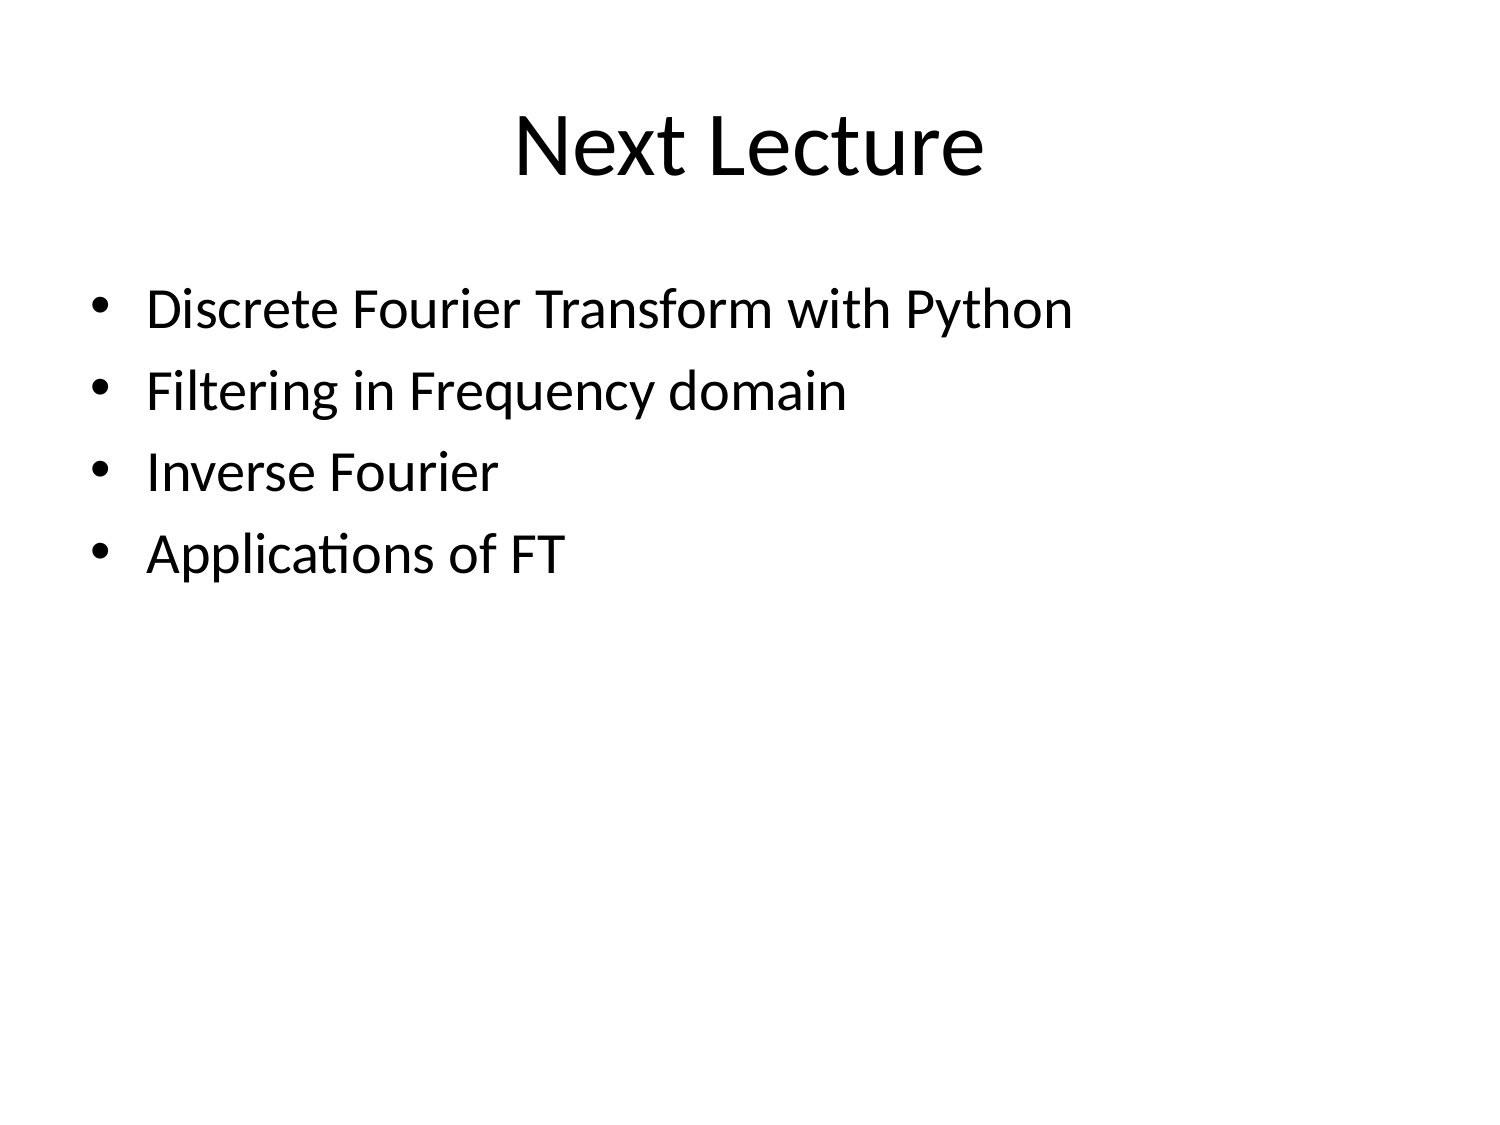

# Next Lecture
Discrete Fourier Transform with Python
Filtering in Frequency domain
Inverse Fourier
Applications of FT